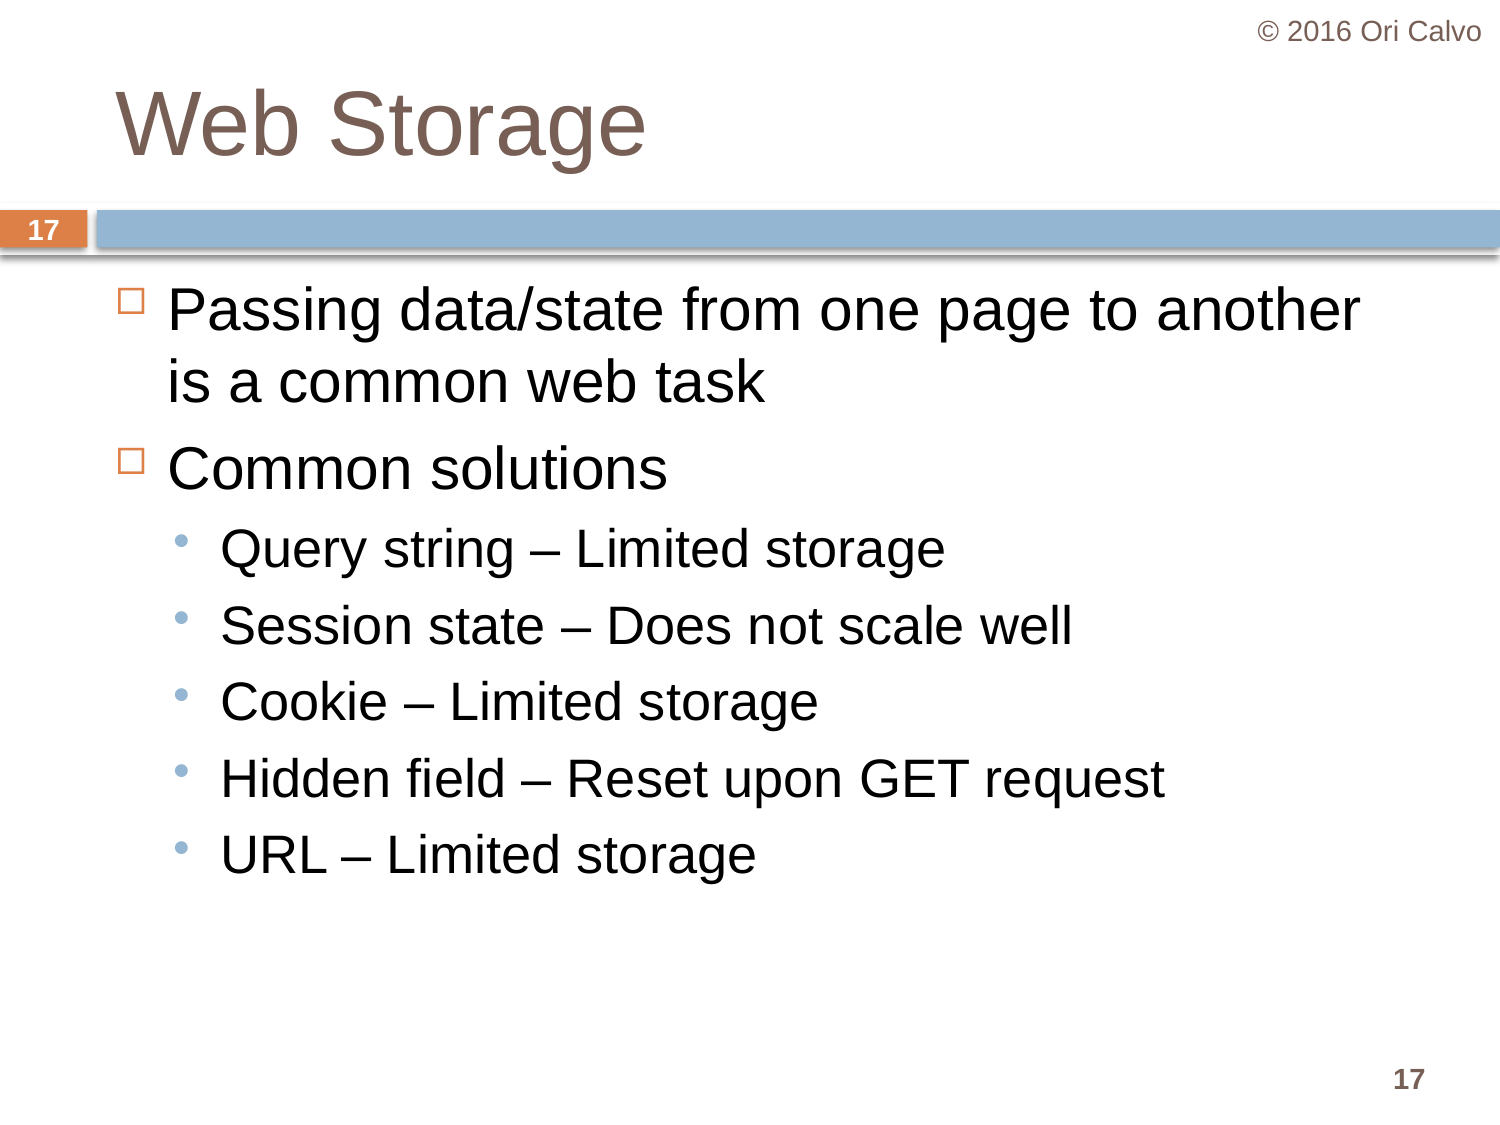

© 2016 Ori Calvo
# Web Storage
17
Passing data/state from one page to another is a common web task
Common solutions
Query string – Limited storage
Session state – Does not scale well
Cookie – Limited storage
Hidden field – Reset upon GET request
URL – Limited storage